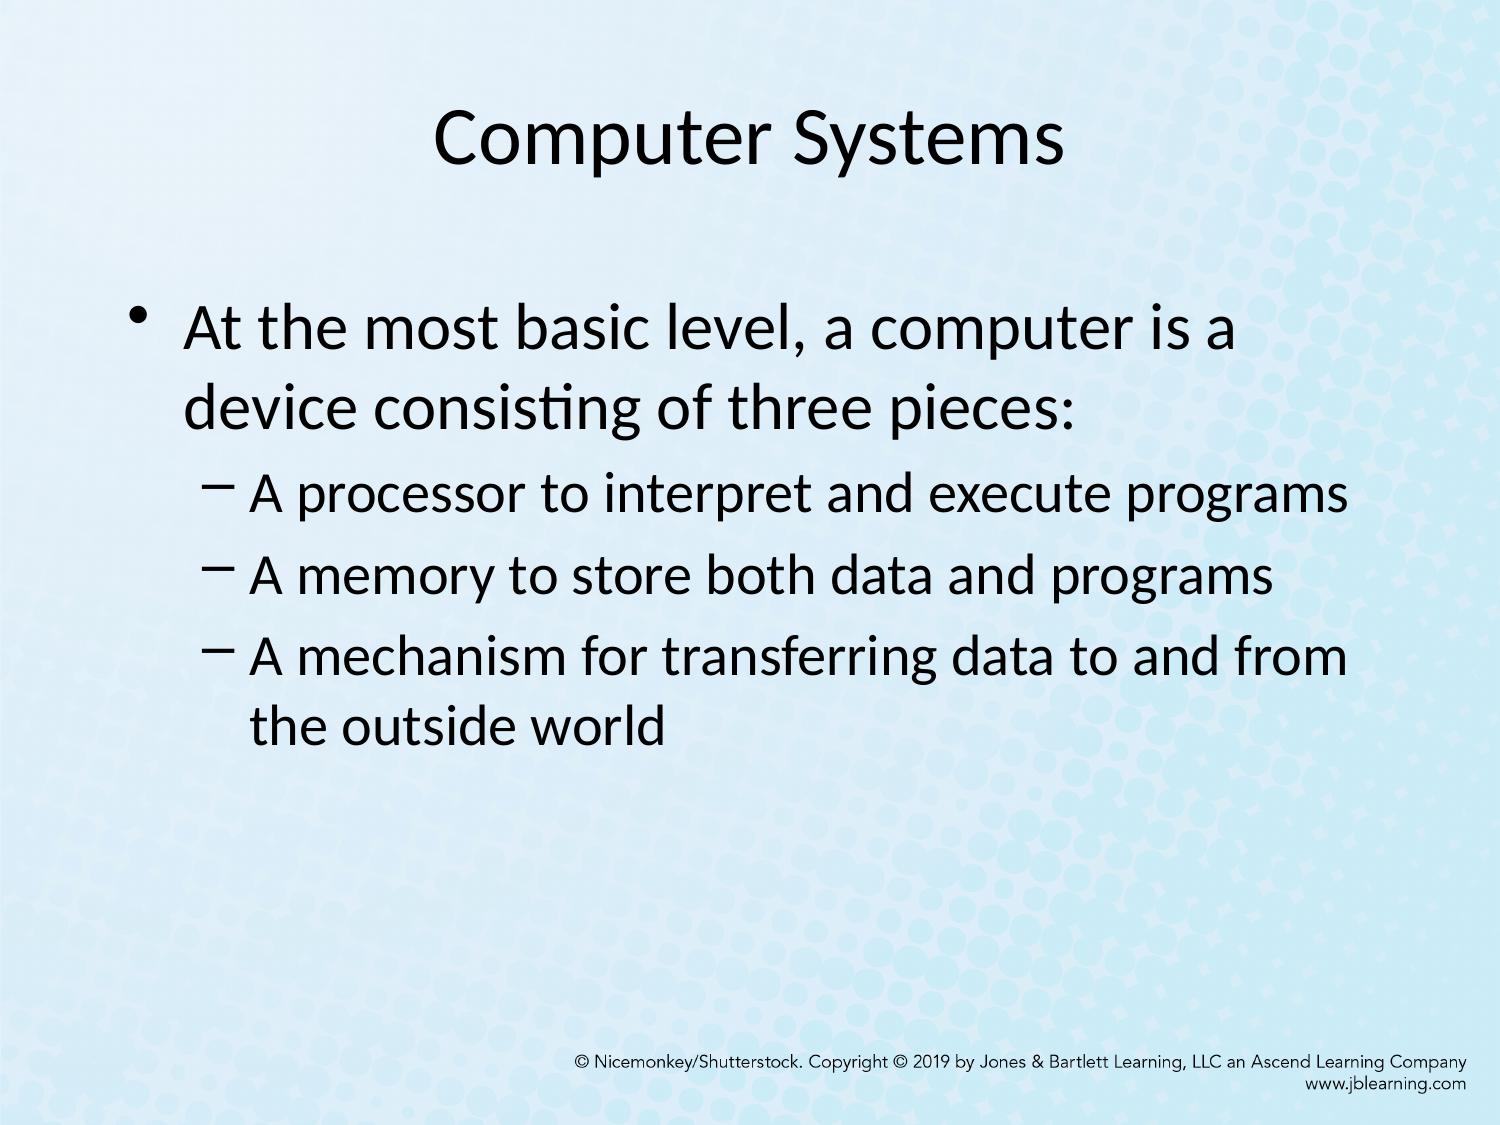

# Computer Systems
At the most basic level, a computer is a device consisting of three pieces:
A processor to interpret and execute programs
A memory to store both data and programs
A mechanism for transferring data to and from the outside world